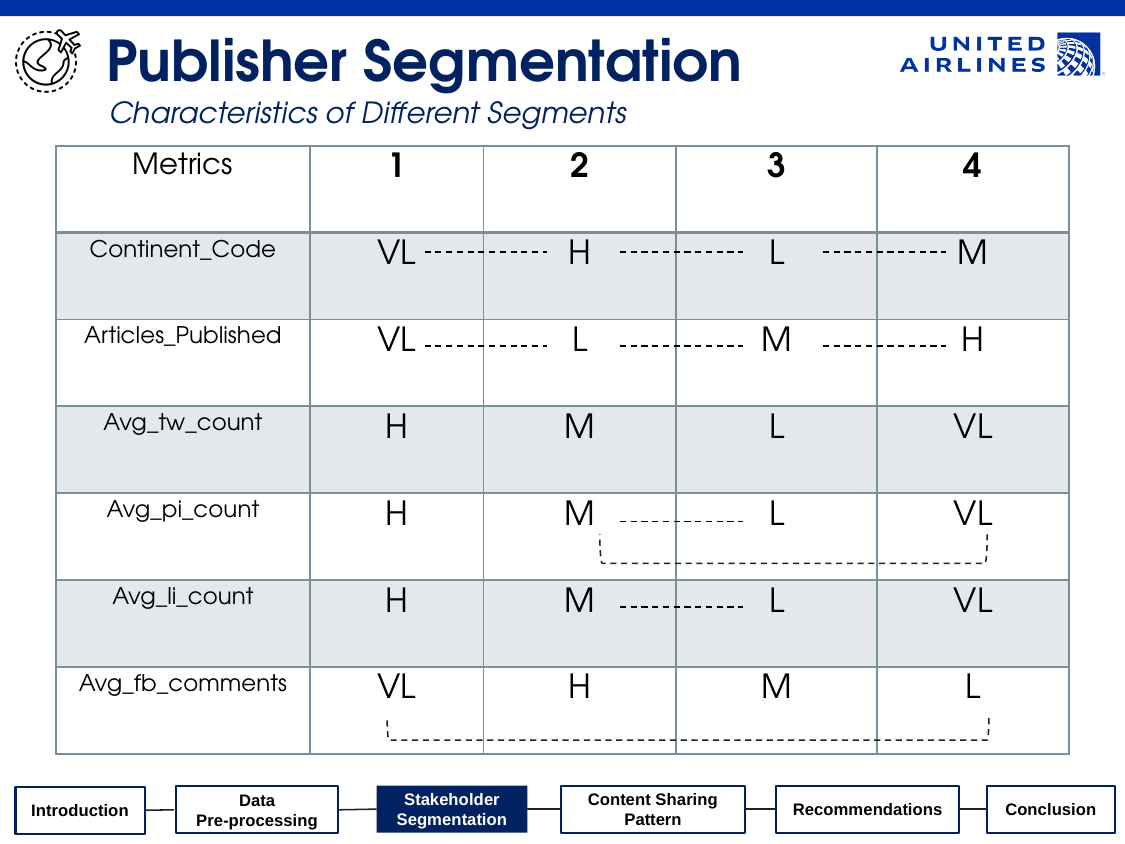

Publisher Segmentation
Characteristics of Different Segments
| Metrics | 1 | 2 | 3 | 4 |
| --- | --- | --- | --- | --- |
| Continent\_Code | VL | H | L | M |
| Articles\_Published | VL | L | M | H |
| Avg\_tw\_count | H | M | L | VL |
| Avg\_pi\_count | H | M | L | VL |
| Avg\_li\_count | H | M | L | VL |
| Avg\_fb\_comments | VL | H | M | L |